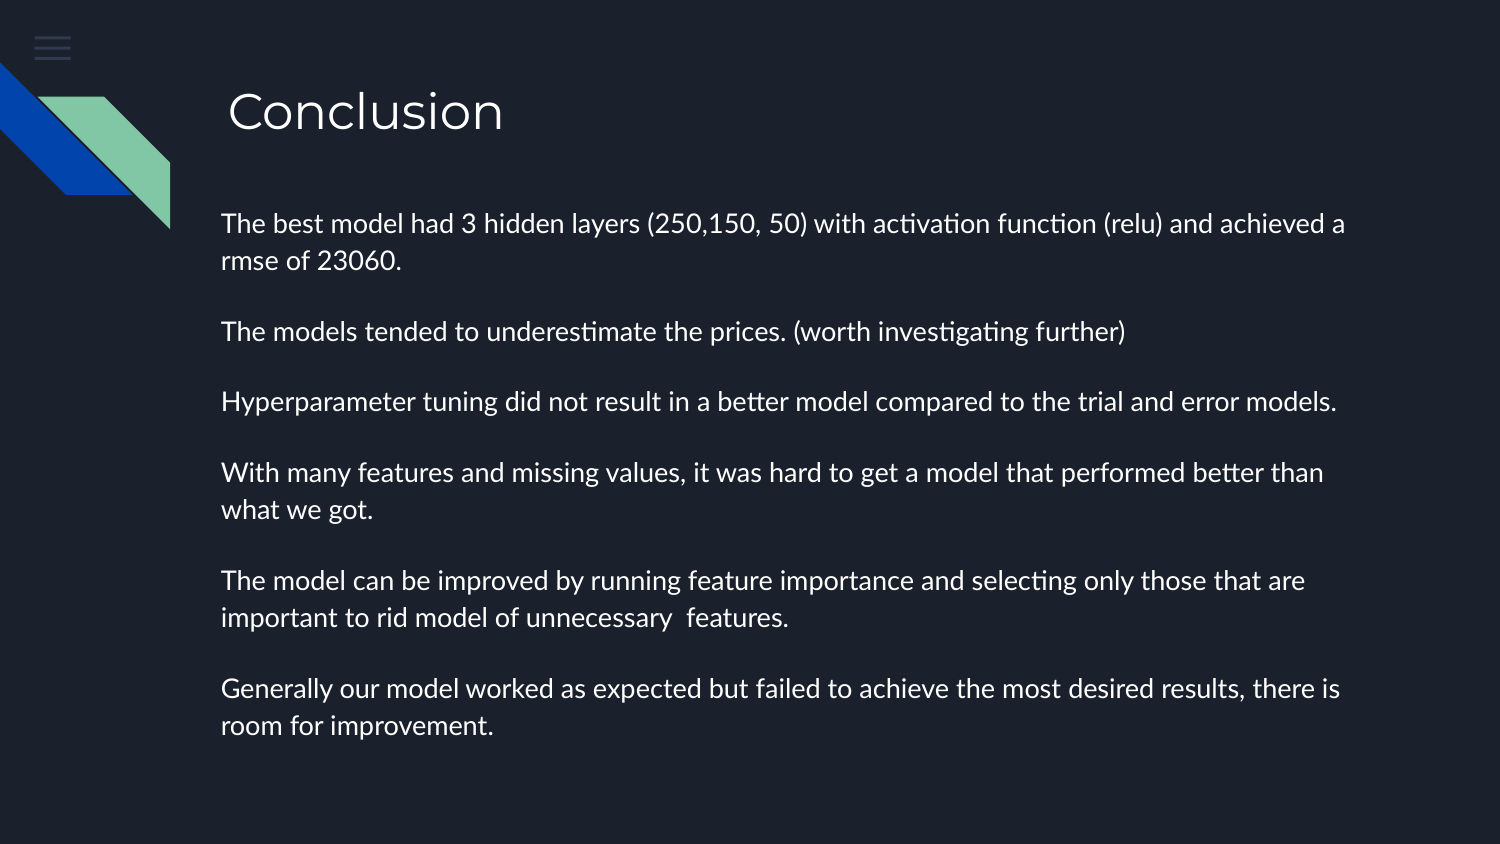

# Conclusion
The best model had 3 hidden layers (250,150, 50) with activation function (relu) and achieved a rmse of 23060.
The models tended to underestimate the prices. (worth investigating further)
Hyperparameter tuning did not result in a better model compared to the trial and error models.
With many features and missing values, it was hard to get a model that performed better than what we got.
The model can be improved by running feature importance and selecting only those that are important to rid model of unnecessary  features.
Generally our model worked as expected but failed to achieve the most desired results, there is room for improvement.